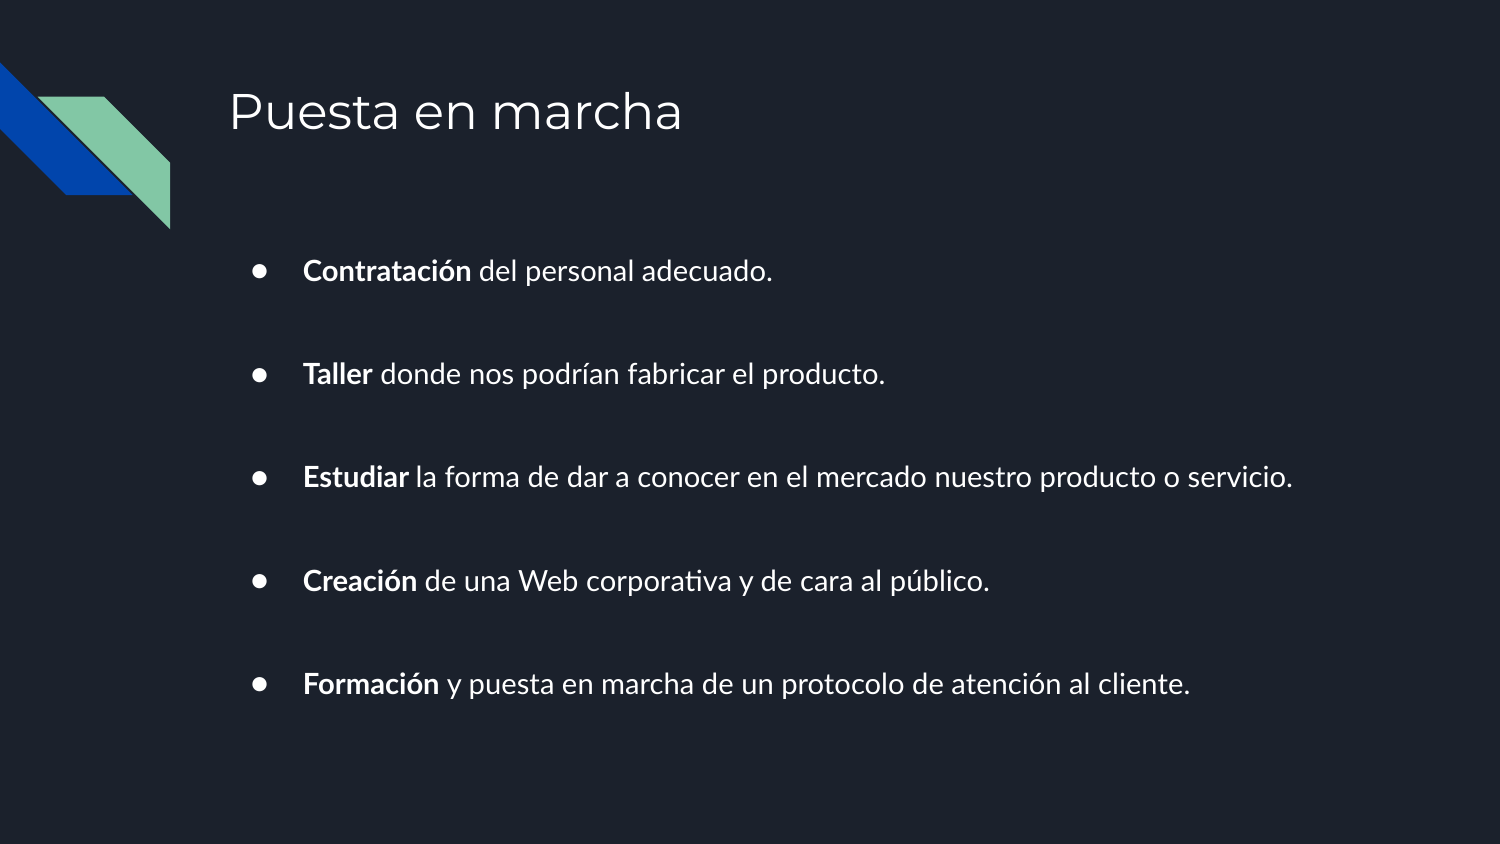

# Puesta en marcha

Contratación del personal adecuado.

Taller donde nos podrían fabricar el producto.

Estudiar la forma de dar a conocer en el mercado nuestro producto o servicio.

Creación de una Web corporativa y de cara al público.

Formación y puesta en marcha de un protocolo de atención al cliente.